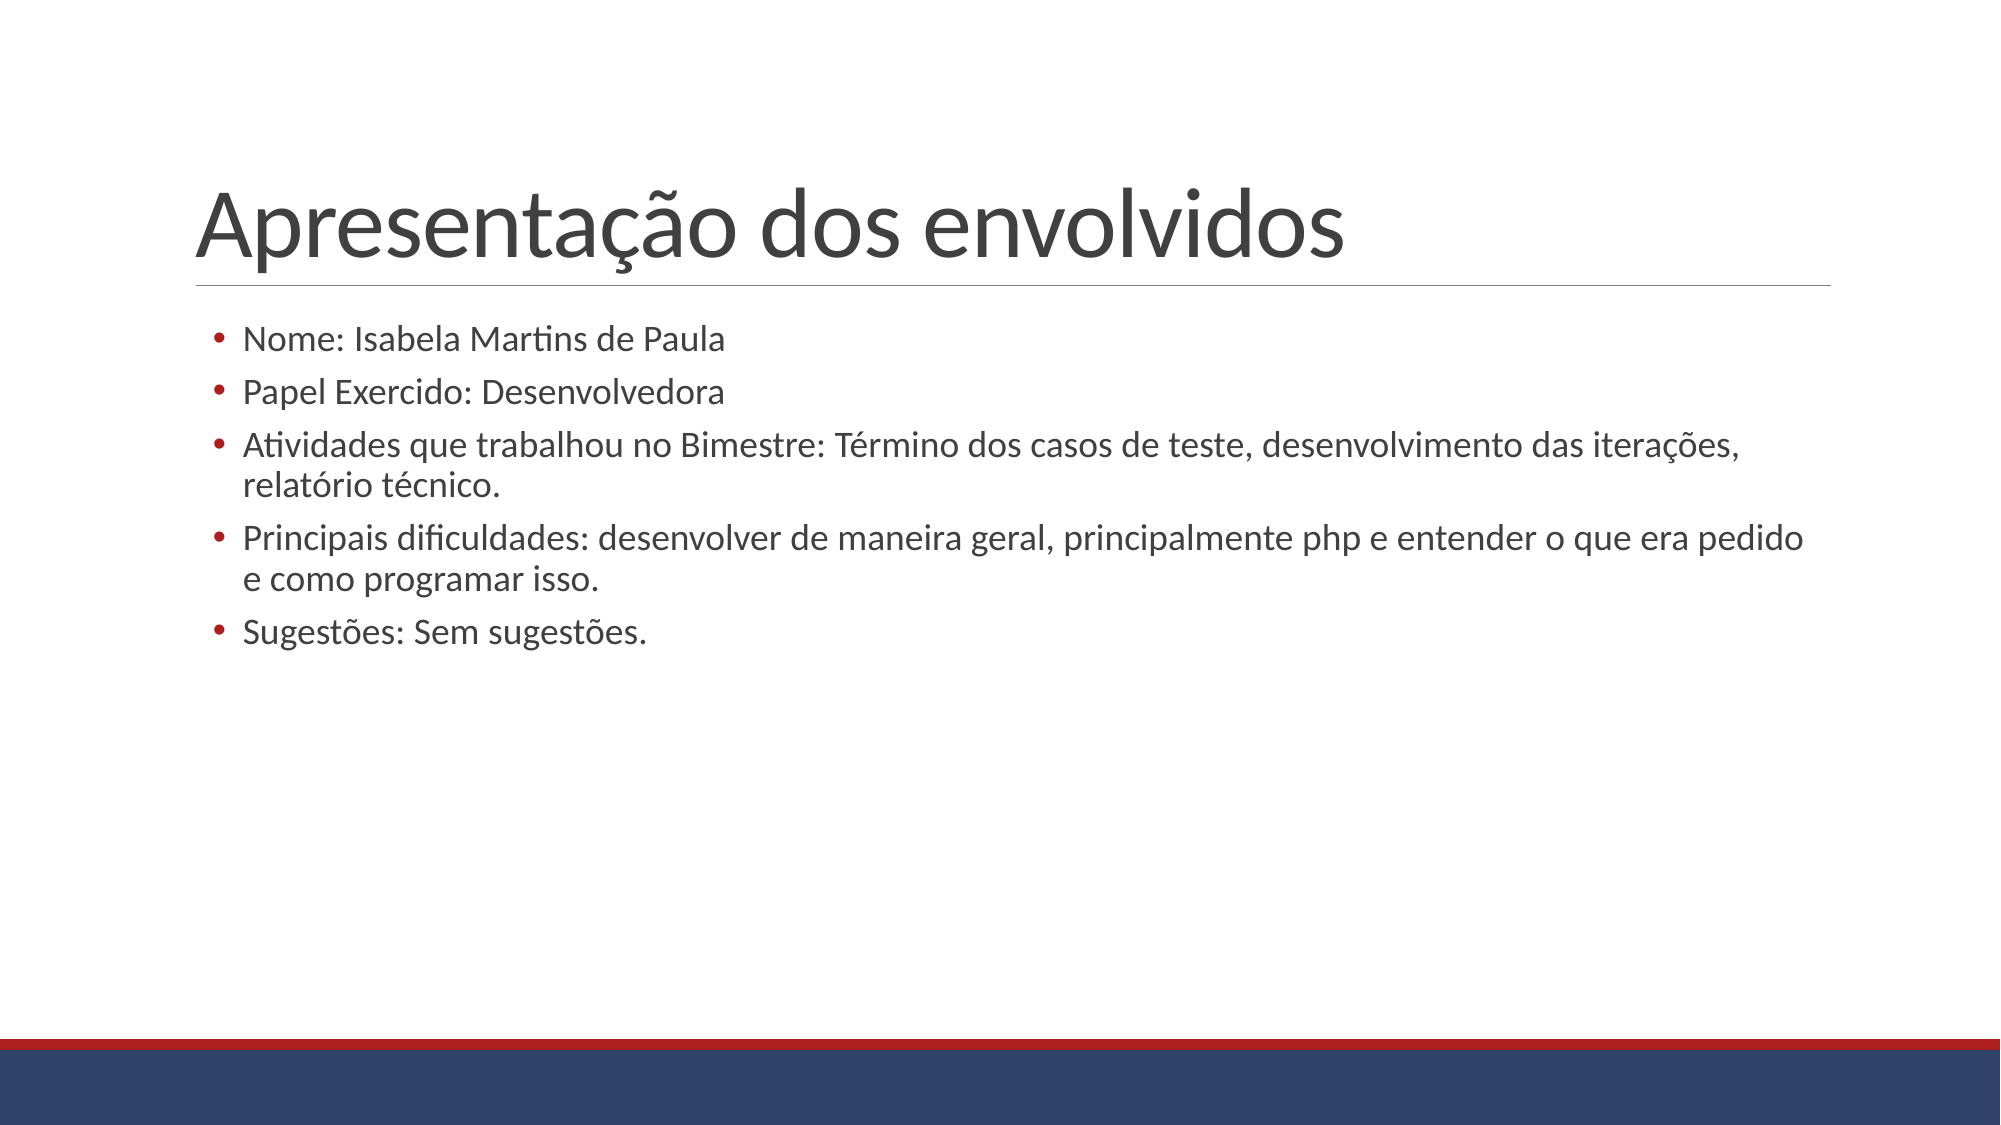

# Apresentação dos envolvidos
Nome: Isabela Martins de Paula
Papel Exercido: Desenvolvedora
Atividades que trabalhou no Bimestre: Término dos casos de teste, desenvolvimento das iterações, relatório técnico.
Principais dificuldades: desenvolver de maneira geral, principalmente php e entender o que era pedido e como programar isso.
Sugestões: Sem sugestões.